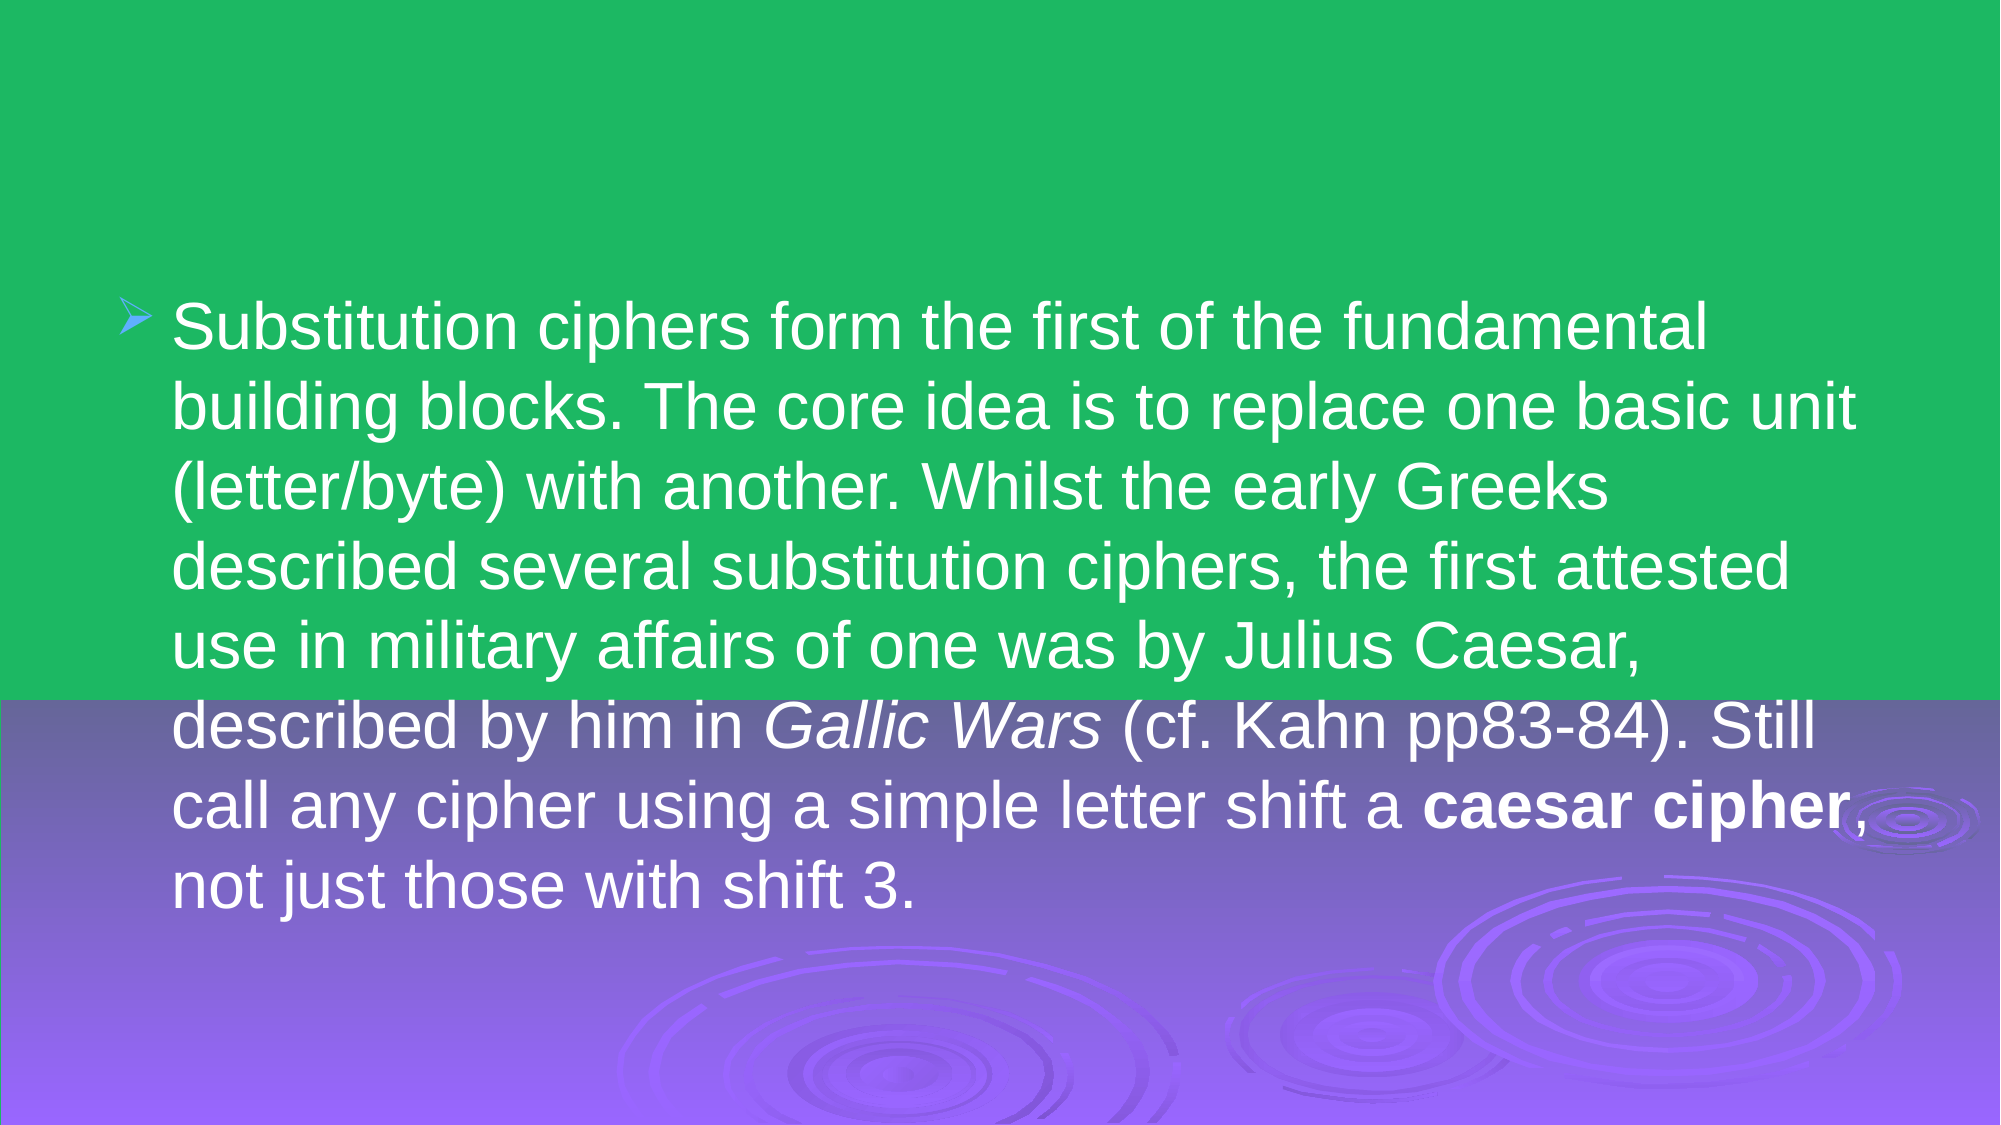

#
Substitution ciphers form the first of the fundamental building blocks. The core idea is to replace one basic unit (letter/byte) with another. Whilst the early Greeks described several substitution ciphers, the first attested use in military affairs of one was by Julius Caesar, described by him in Gallic Wars (cf. Kahn pp83-84). Still call any cipher using a simple letter shift a caesar cipher, not just those with shift 3.